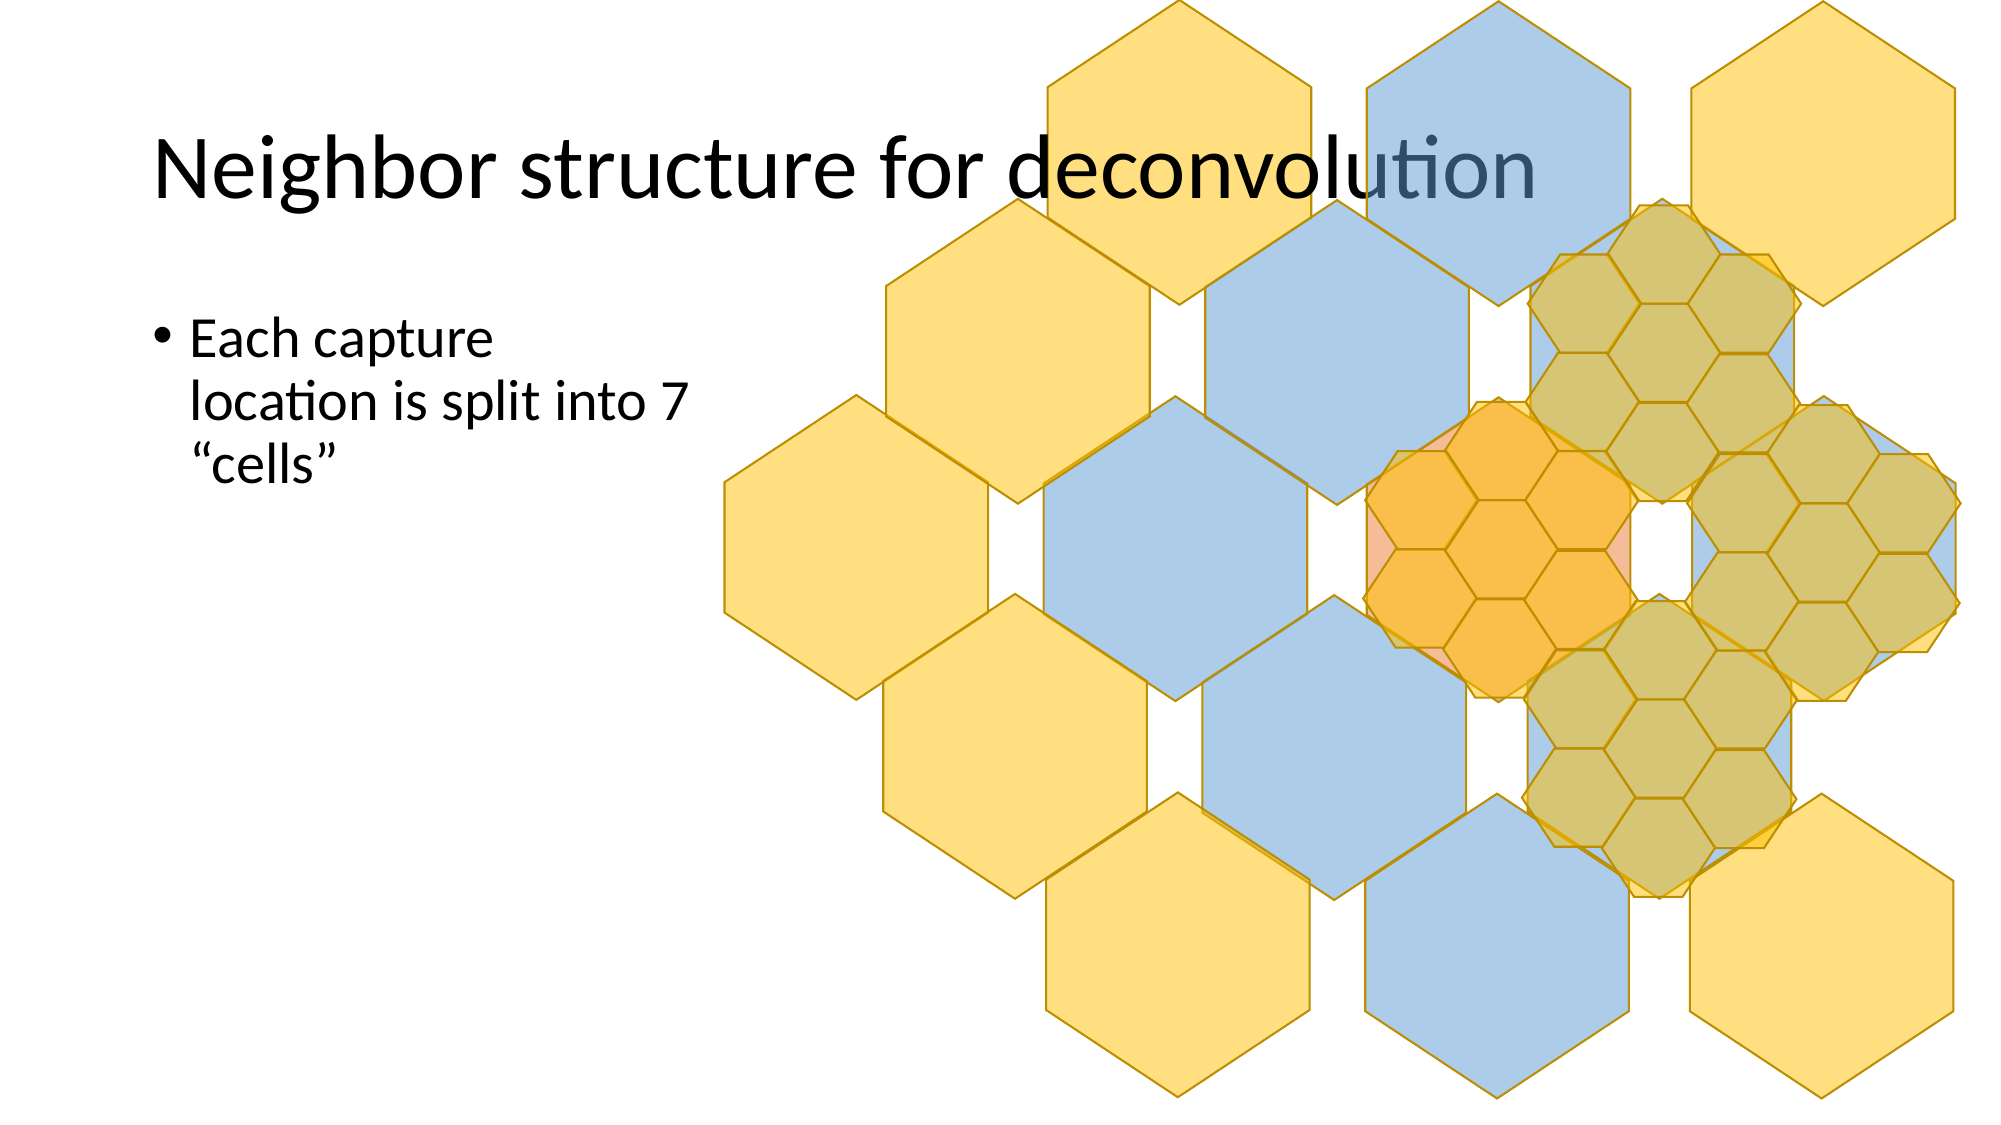

# Neighbor structure for deconvolution

Each capture location is split into 7 “cells”